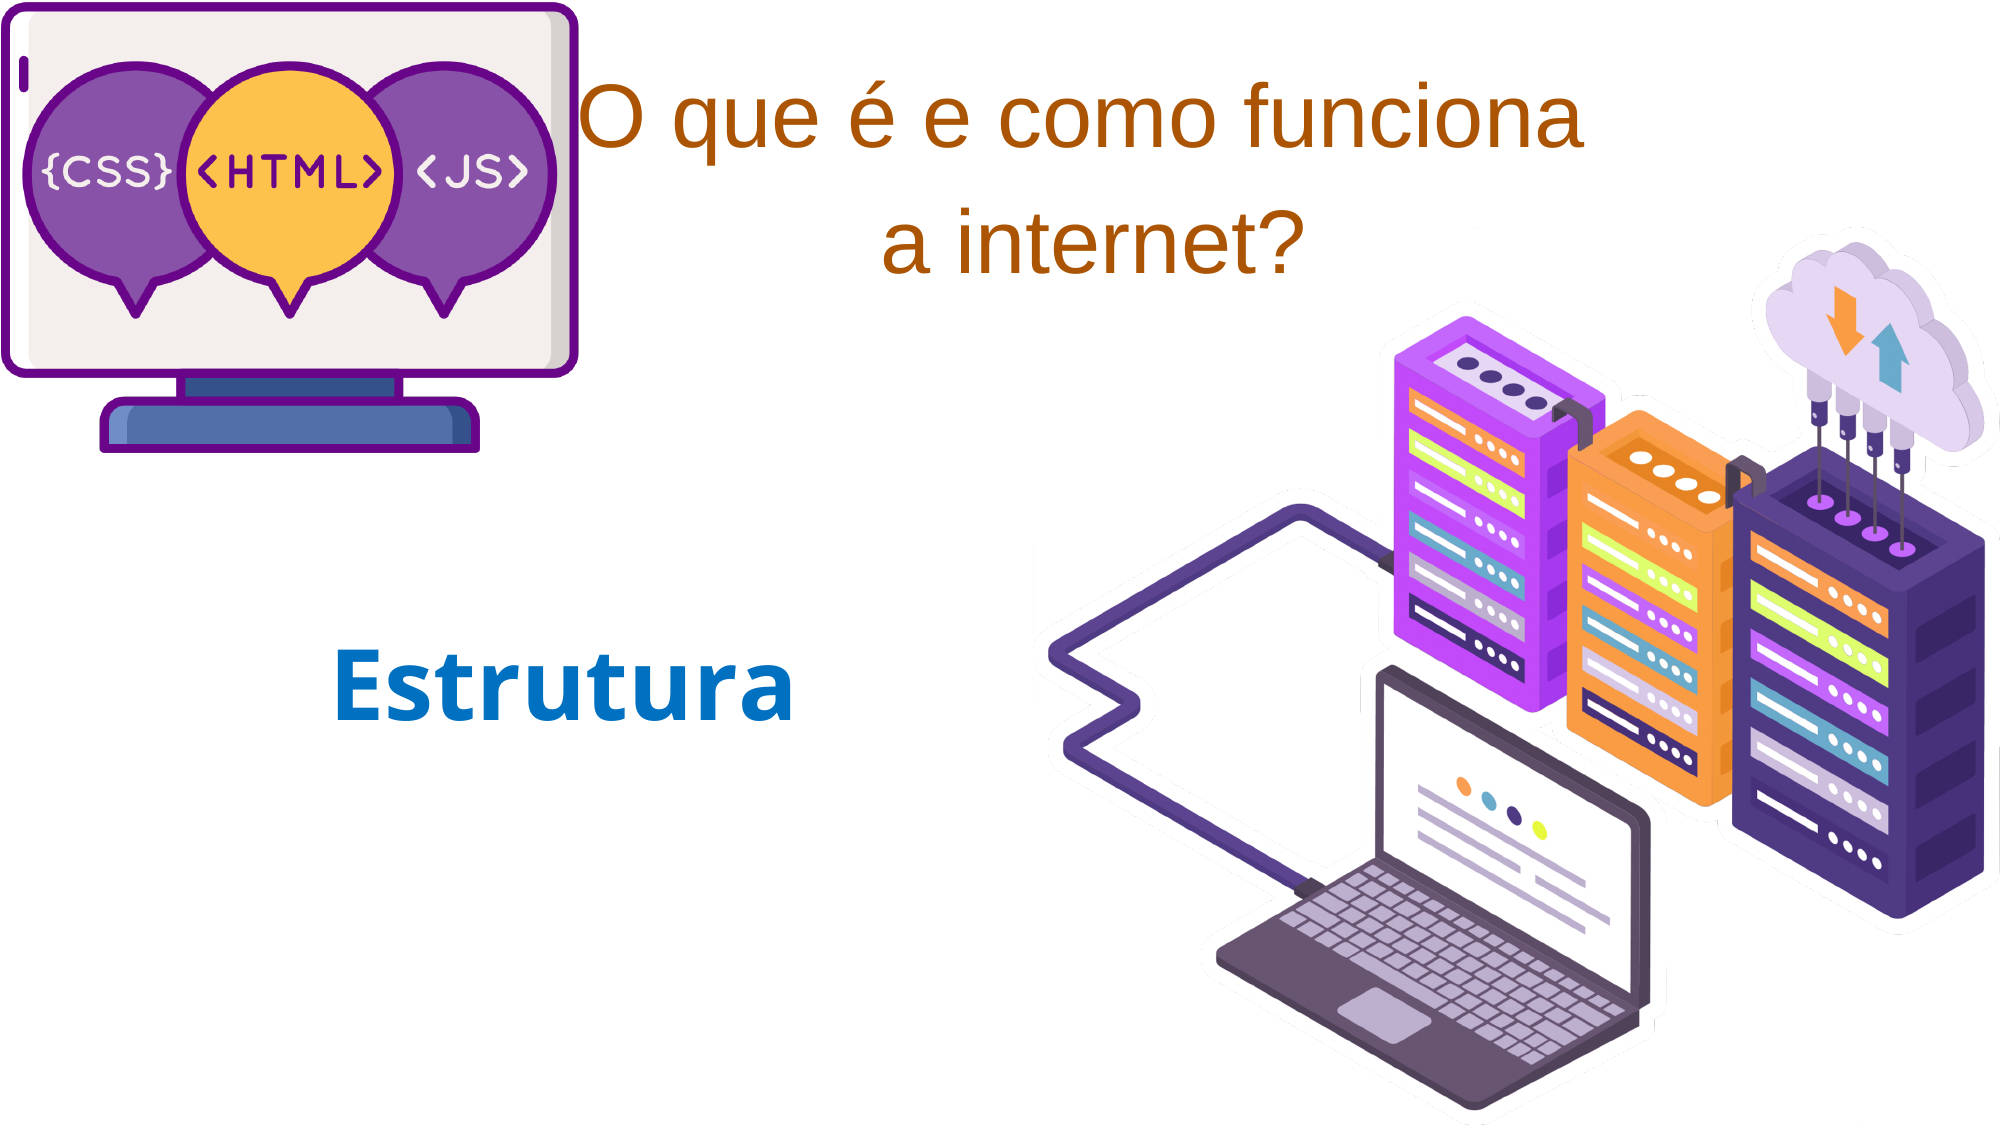

O que é e como funciona
 a internet?

Estrutura